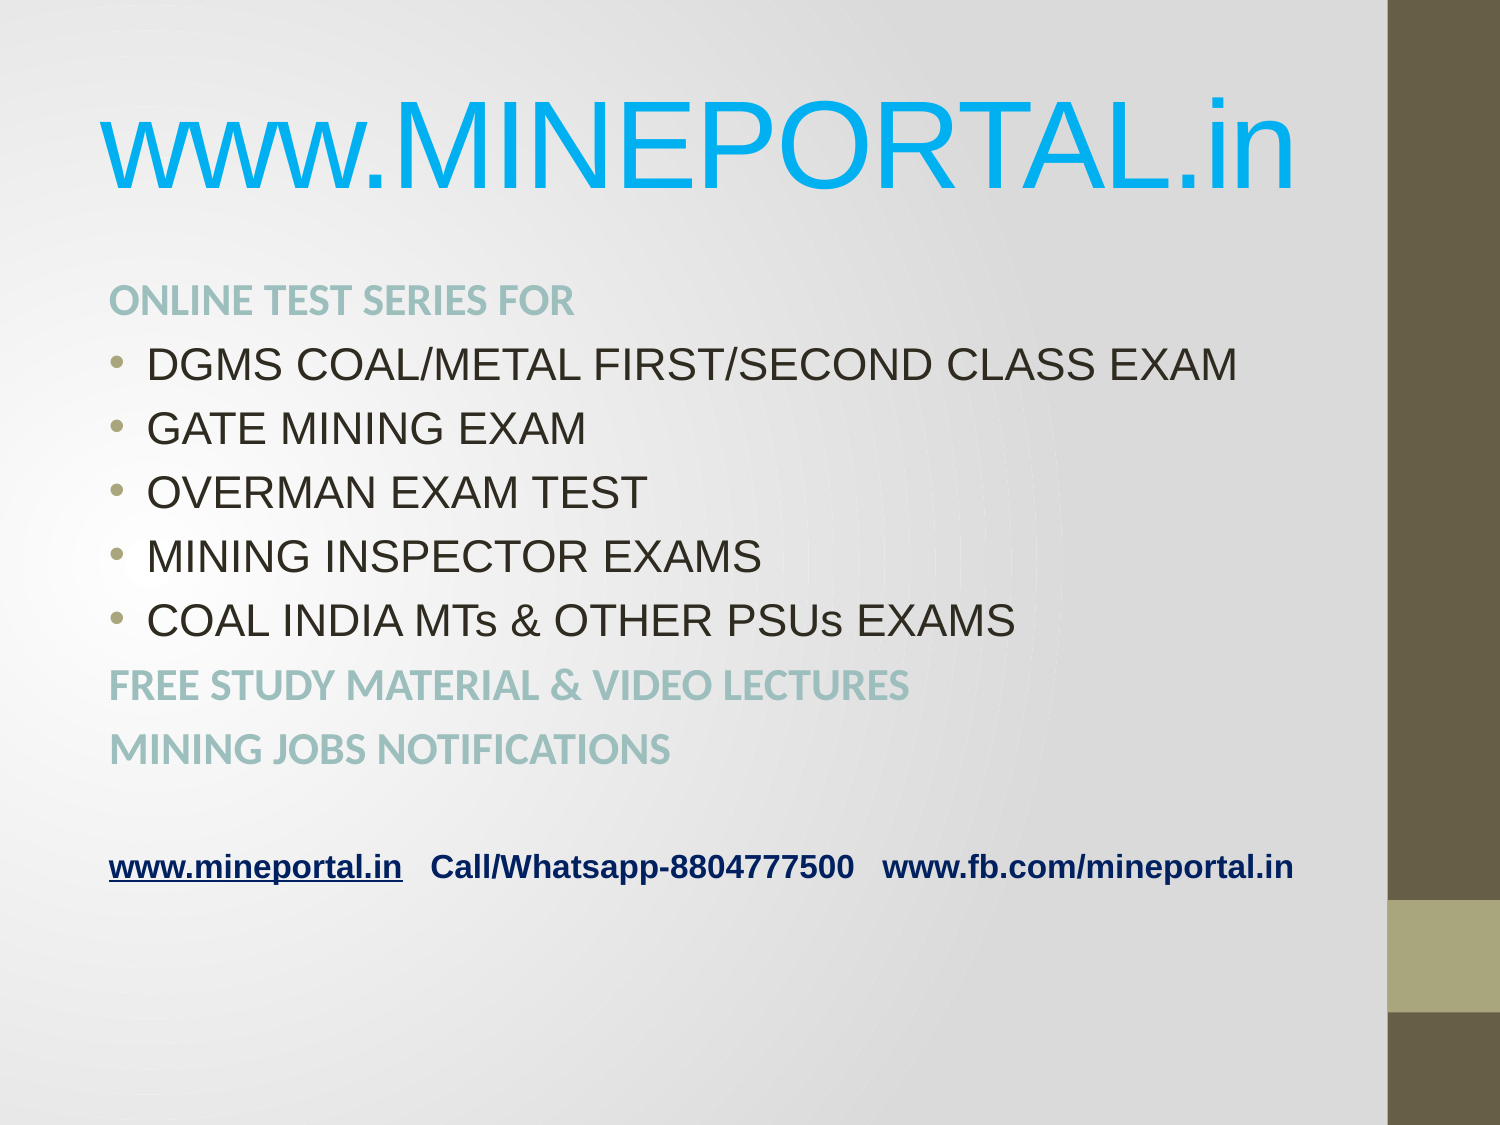

# www.MINEPORTAL.in
ONLINE TEST SERIES FOR
DGMS COAL/METAL FIRST/SECOND CLASS EXAM
GATE MINING EXAM
OVERMAN EXAM TEST
MINING INSPECTOR EXAMS
COAL INDIA MTs & OTHER PSUs EXAMS
FREE STUDY MATERIAL & VIDEO LECTURES
MINING JOBS NOTIFICATIONS

www.mineportal.in   Call/Whatsapp-8804777500   www.fb.com/mineportal.in